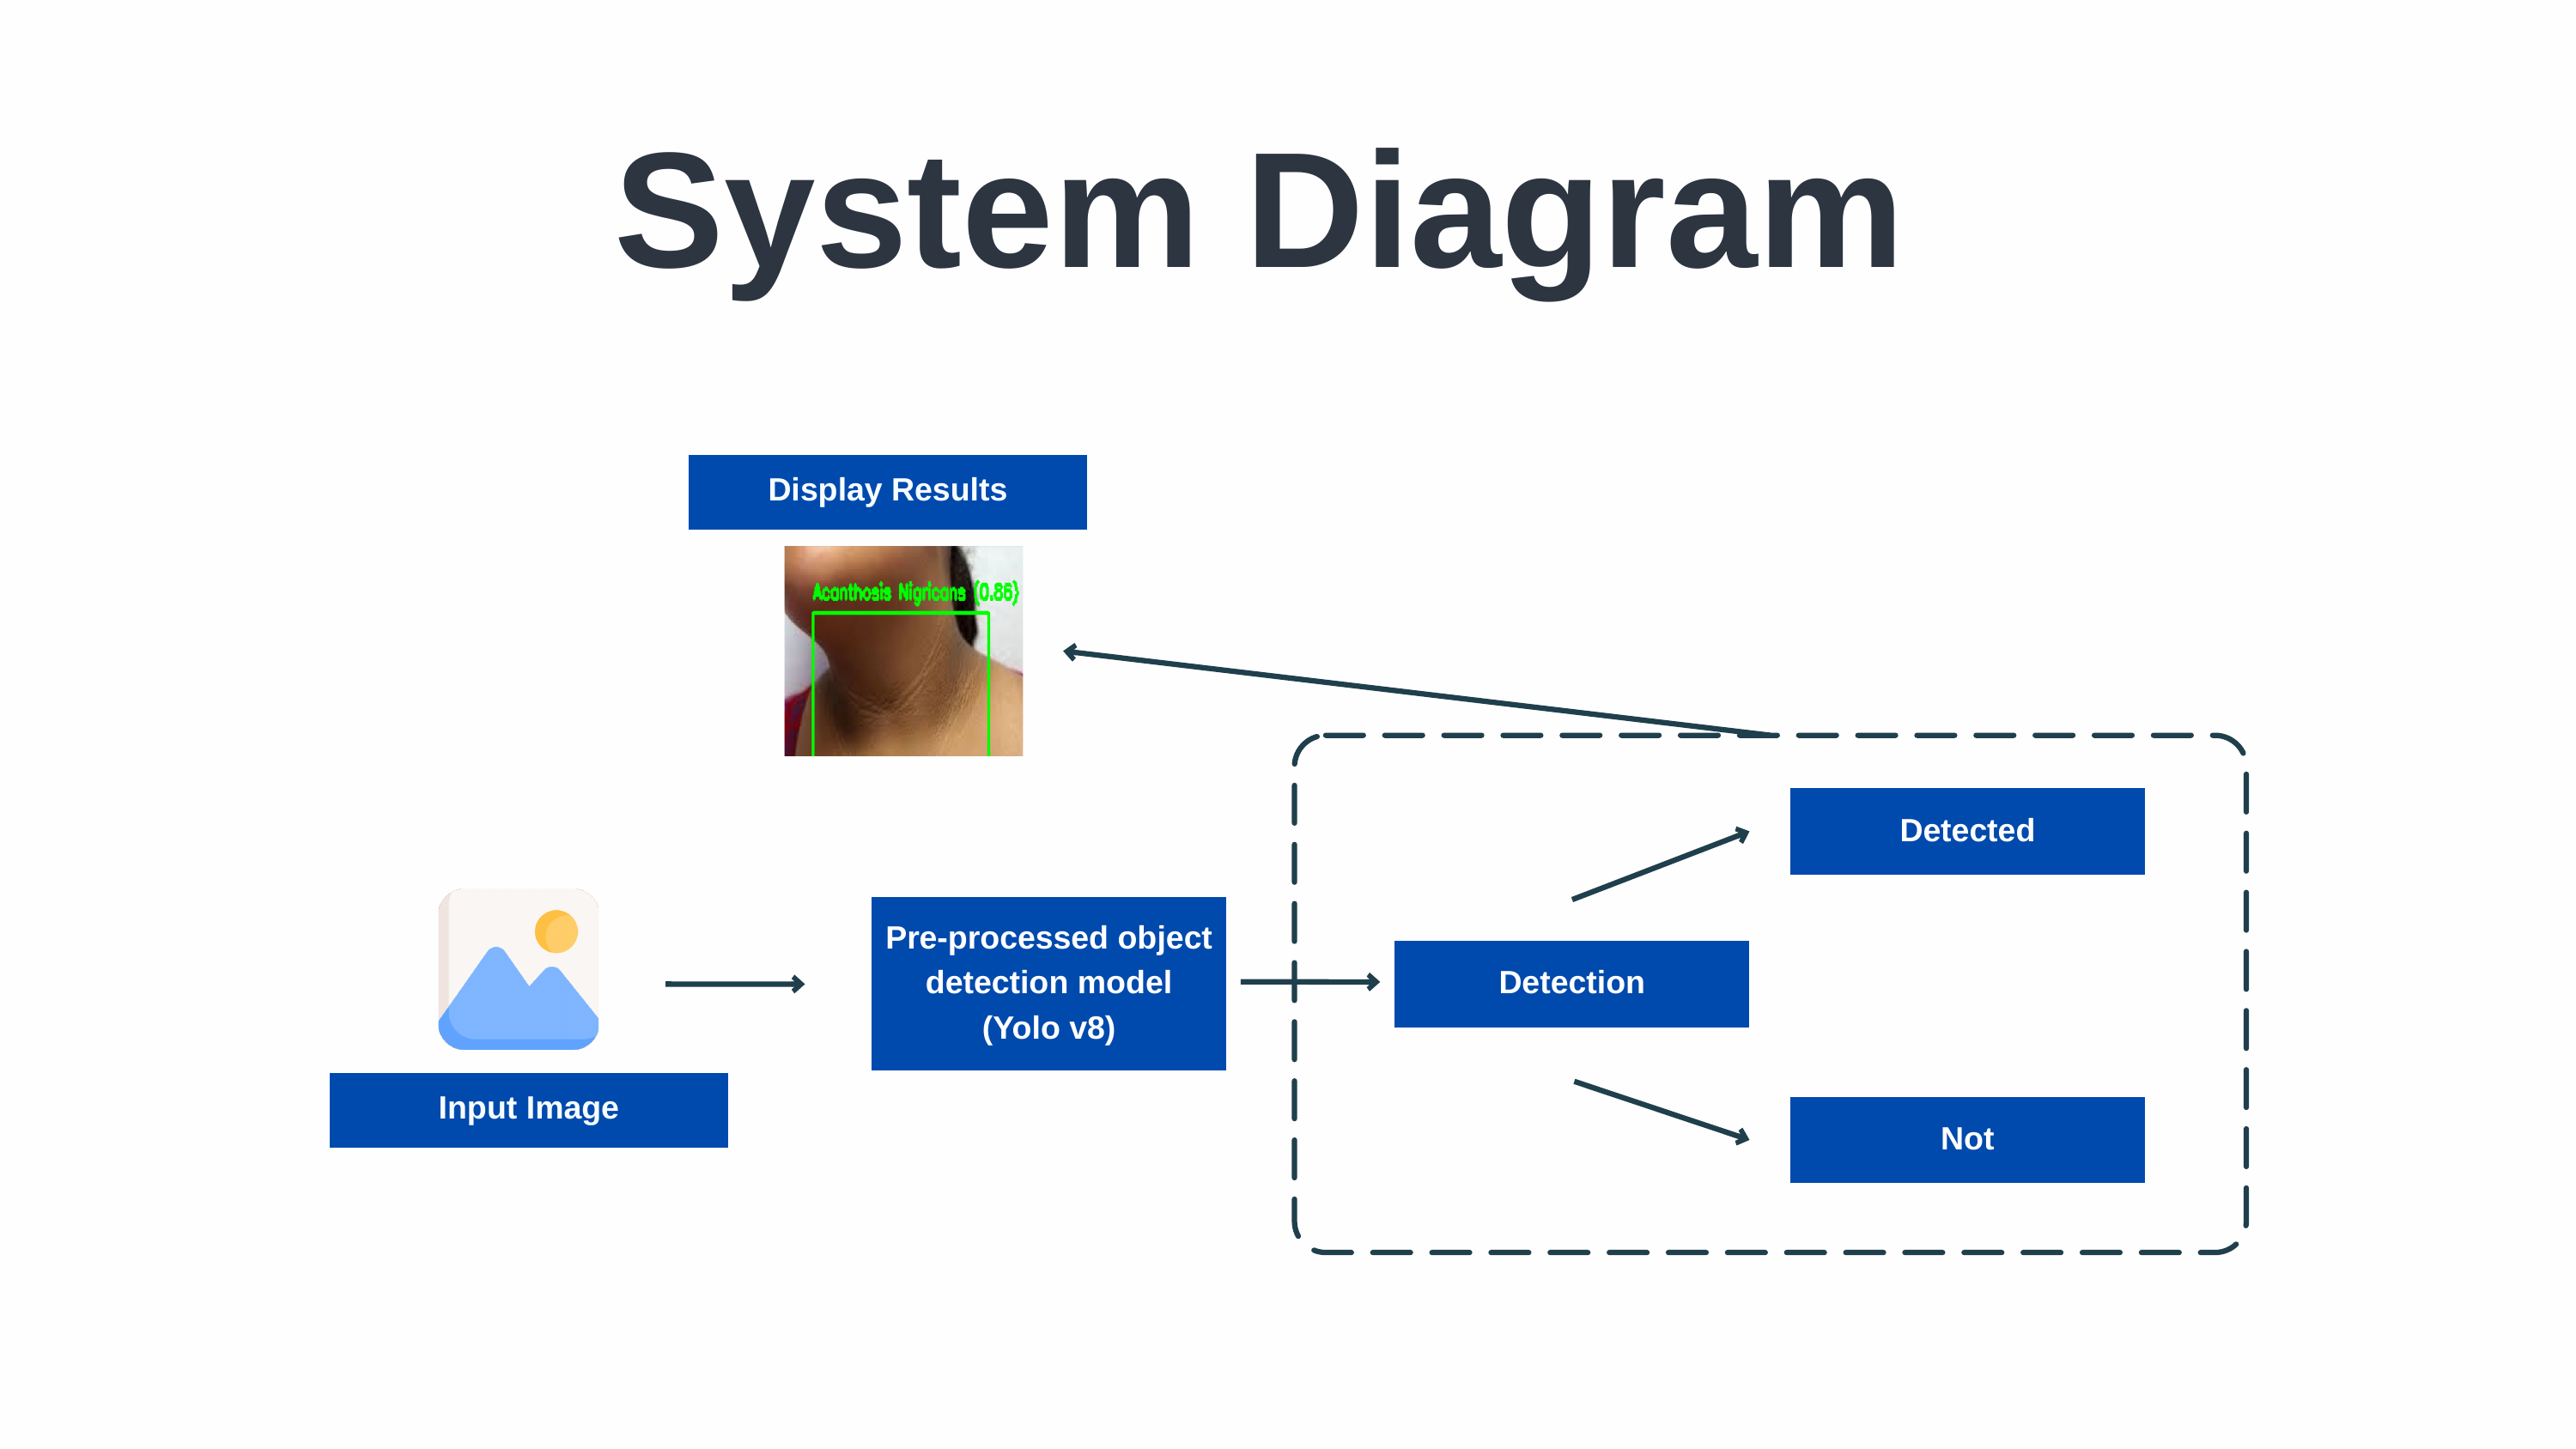

System Diagram

Display Results

Detected

Pre-processed object detection model
(Yolo v8)

Detection

Image Input

Not

Input Image